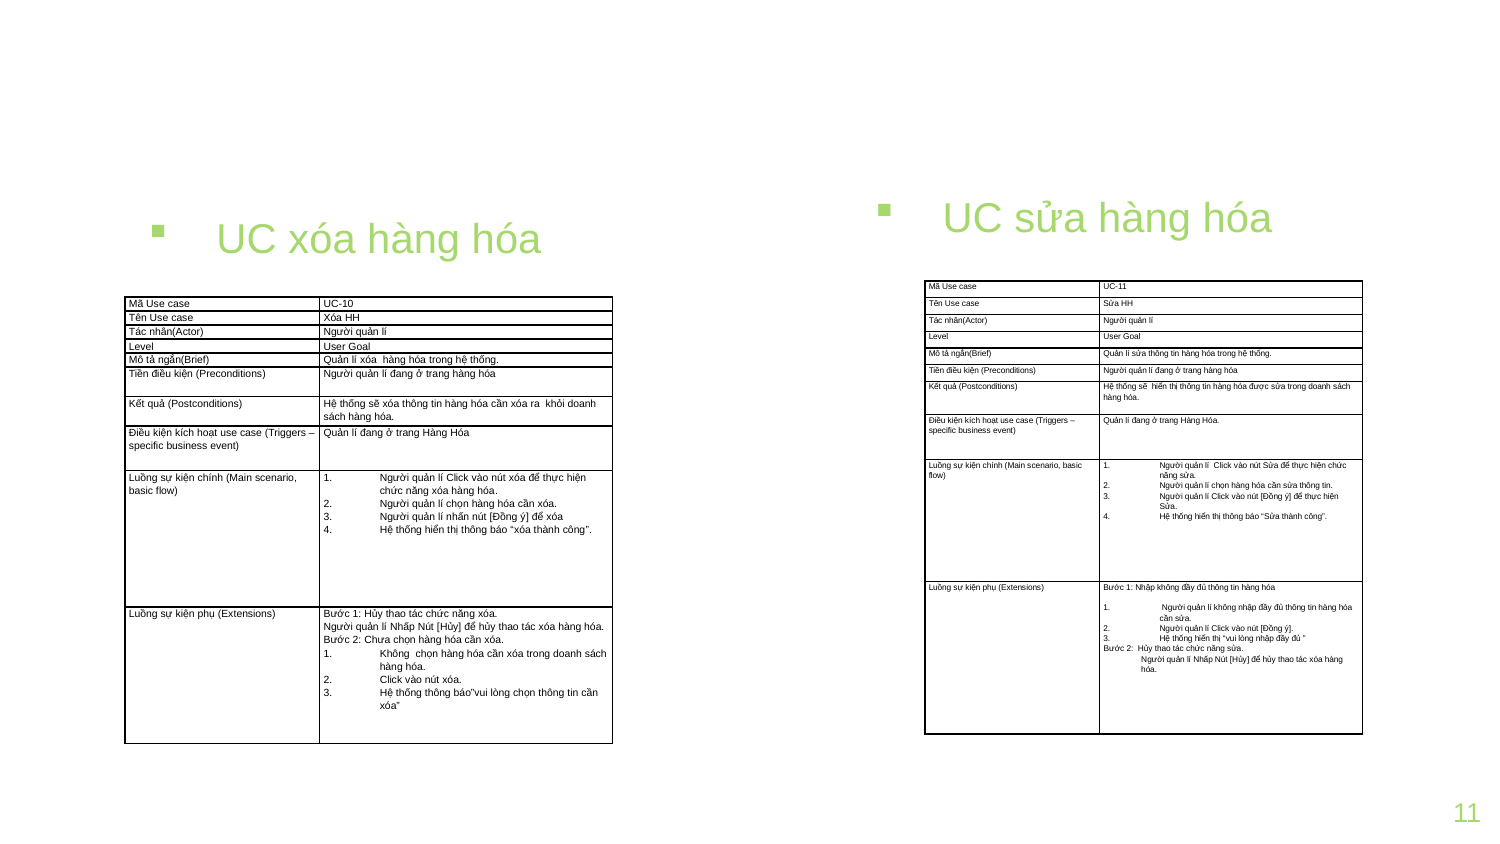

UC sửa hàng hóa
 UC xóa hàng hóa
| Mã Use case | UC-11 |
| --- | --- |
| Tên Use case | Sửa HH |
| Tác nhân(Actor) | Người quản lí |
| Level | User Goal |
| Mô tả ngắn(Brief) | Quản lí sửa thông tin hàng hóa trong hệ thống. |
| Tiền điều kiện (Preconditions) | Người quản lí đang ở trang hàng hóa |
| Kết quả (Postconditions) | Hệ thống sẽ hiển thị thông tin hàng hóa được sửa trong doanh sách hàng hóa. |
| Điều kiện kích hoạt use case (Triggers – specific business event) | Quản lí đang ở trang Hàng Hóa. |
| Luồng sự kiện chính (Main scenario, basic flow) | Người quản lí Click vào nút Sửa để thực hiện chức năng sửa. Người quản lí chọn hàng hóa cần sửa thông tin. Người quản lí Click vào nút [Đồng ý] để thực hiện Sửa. Hệ thống hiển thị thông báo “Sửa thành công”. |
| Luồng sự kiện phụ (Extensions) | Bước 1: Nhập không đầy đủ thông tin hàng hóa   Người quản lí không nhập đầy đủ thông tin hàng hóa cần sửa. Người quản lí Click vào nút [Đồng ý]. Hệ thống hiển thị “vui lòng nhập đầy đủ ” Bước 2: Hủy thao tác chức năng sửa. Người quản lí Nhấp Nút [Hủy] để hủy thao tác xóa hàng hóa. |
| Mã Use case | UC-10 |
| --- | --- |
| Tên Use case | Xóa HH |
| Tác nhân(Actor) | Người quản lí |
| Level | User Goal |
| Mô tả ngắn(Brief) | Quản lí xóa hàng hóa trong hệ thống. |
| Tiền điều kiện (Preconditions) | Người quản lí đang ở trang hàng hóa |
| Kết quả (Postconditions) | Hệ thống sẽ xóa thông tin hàng hóa cần xóa ra khỏi doanh sách hàng hóa. |
| Điều kiện kích hoạt use case (Triggers – specific business event) | Quản lí đang ở trang Hàng Hóa |
| Luồng sự kiện chính (Main scenario, basic flow) | Người quản lí Click vào nút xóa để thực hiện chức năng xóa hàng hóa. Người quản lí chọn hàng hóa cần xóa. Người quản lí nhấn nút [Đồng ý] để xóa Hệ thống hiển thị thông báo “xóa thành công”. |
| Luồng sự kiện phụ (Extensions) | Bước 1: Hủy thao tác chức năng xóa. Người quản lí Nhấp Nút [Hủy] để hủy thao tác xóa hàng hóa. Bước 2: Chưa chọn hàng hóa cần xóa. Không chọn hàng hóa cần xóa trong doanh sách hàng hóa. Click vào nút xóa. Hệ thống thông báo”vui lòng chọn thông tin cần xóa” |
11